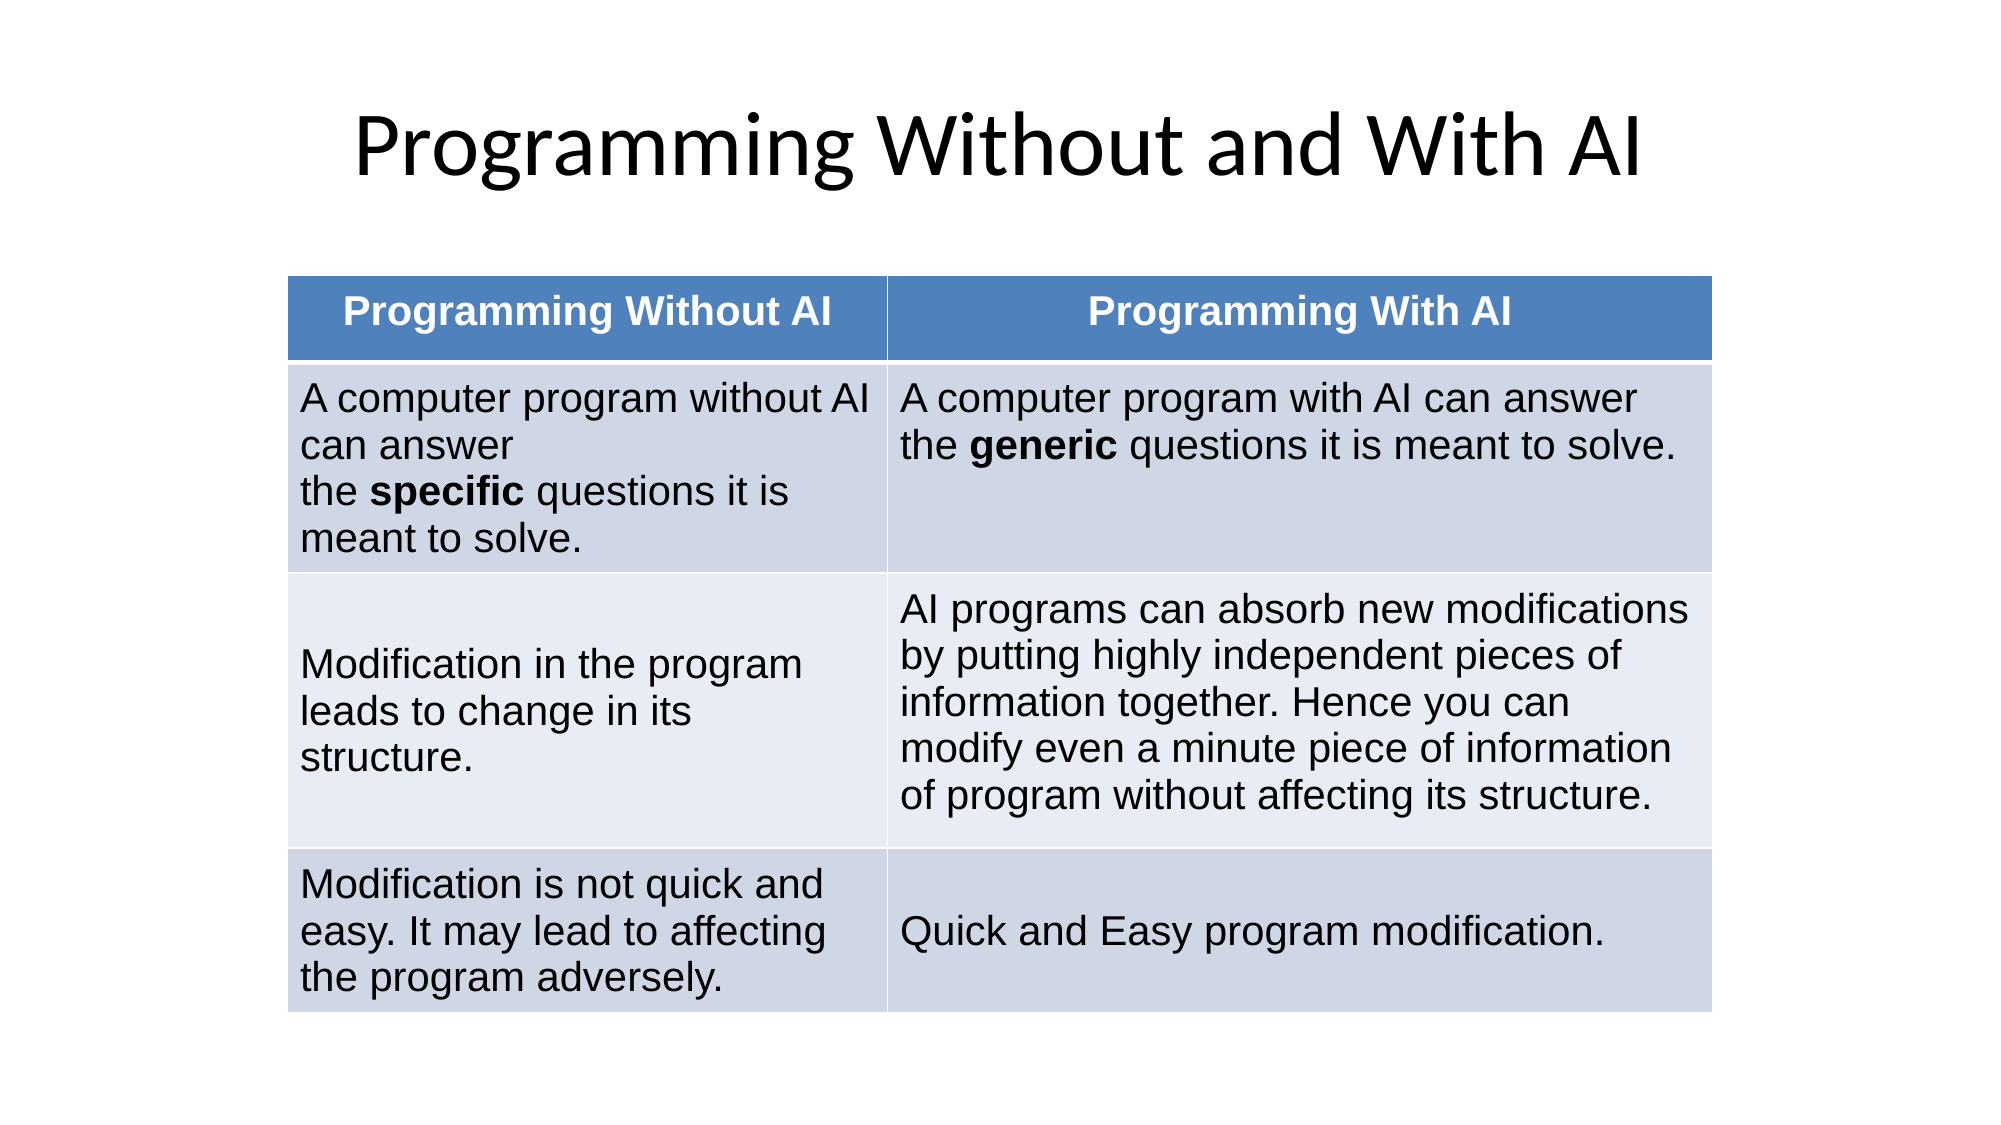

# Programming Without and With AI
| Programming Without AI | Programming With AI |
| --- | --- |
| A computer program without AI can answer the specific questions it is meant to solve. | A computer program with AI can answer the generic questions it is meant to solve. |
| Modification in the program leads to change in its structure. | AI programs can absorb new modifications by putting highly independent pieces of information together. Hence you can modify even a minute piece of information of program without affecting its structure. |
| Modification is not quick and easy. It may lead to affecting the program adversely. | Quick and Easy program modification. |